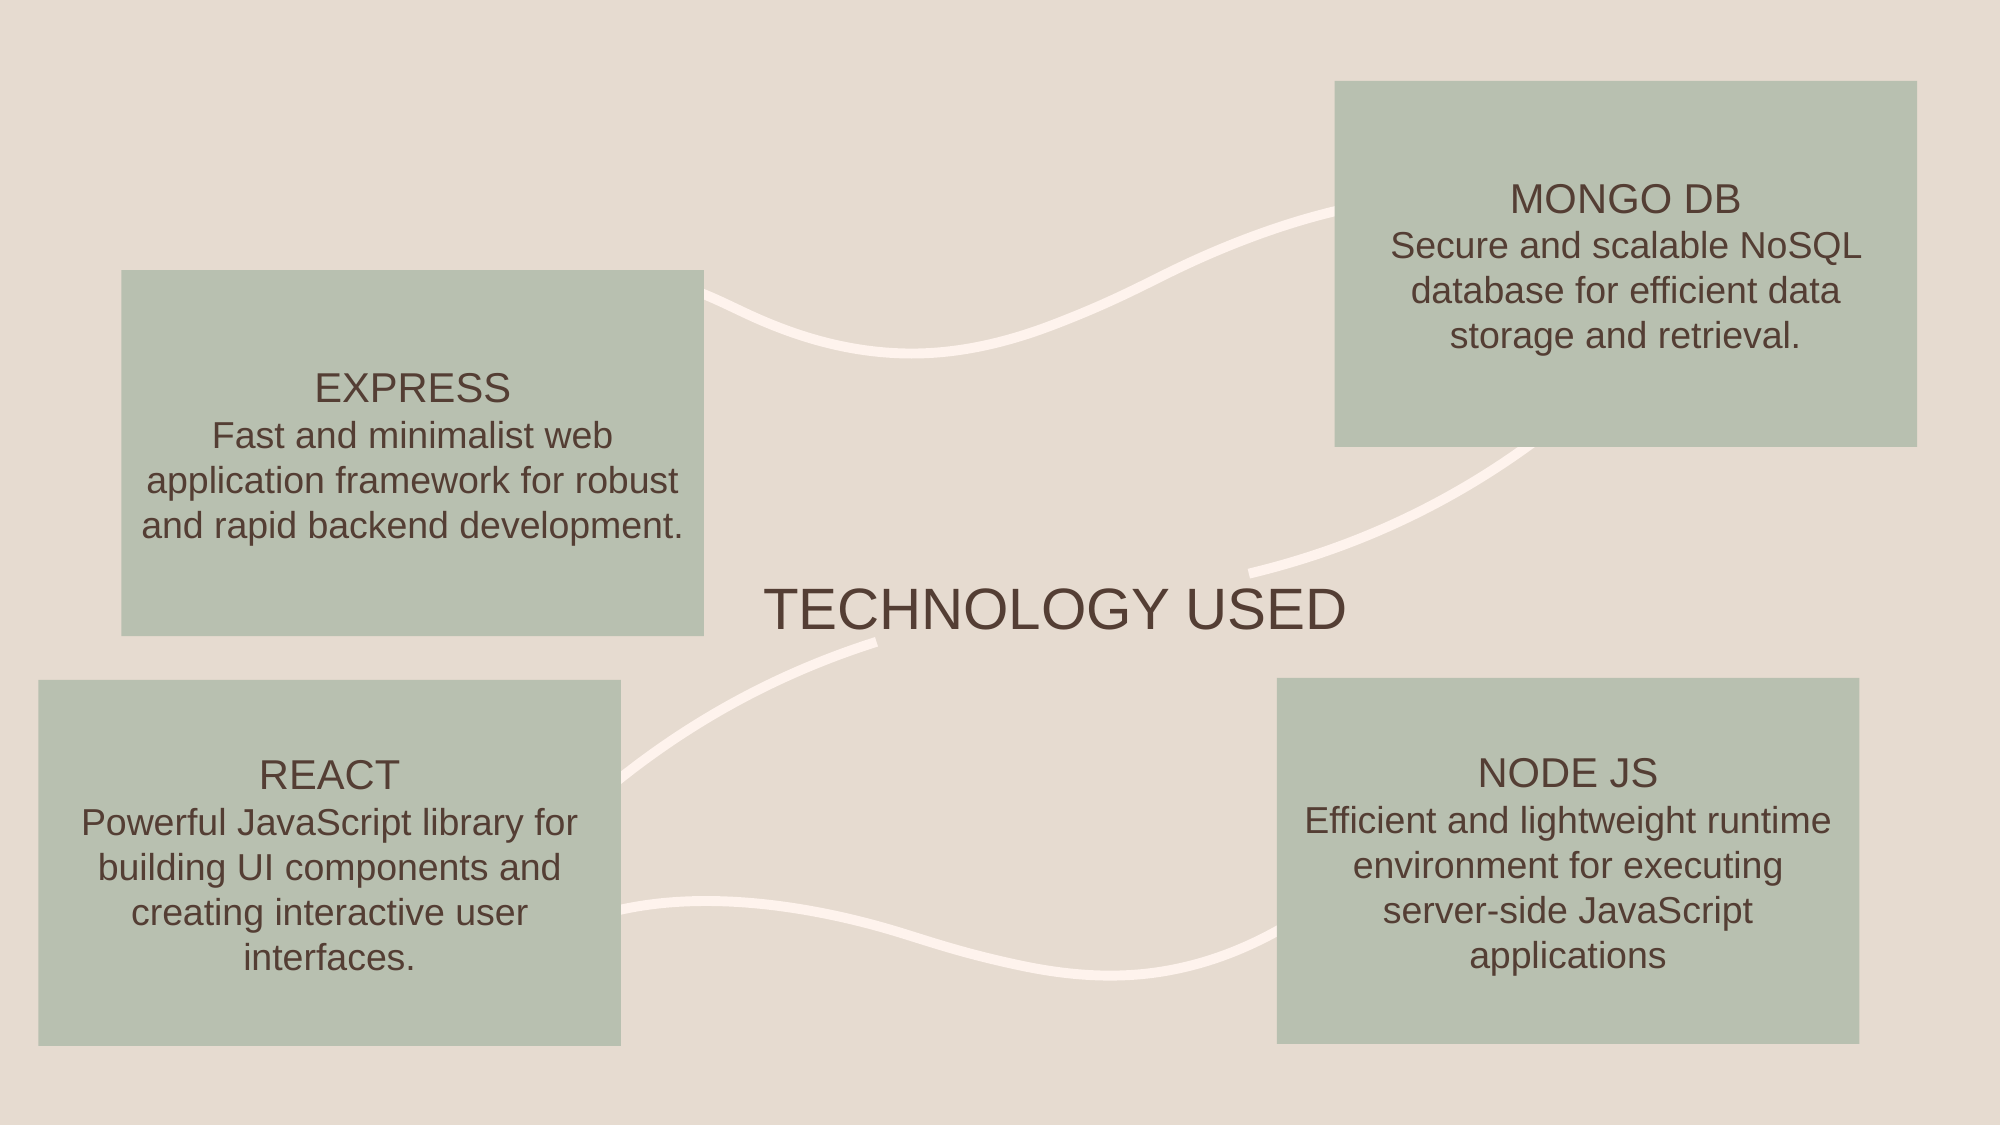

Mongo db
Secure and scalable NoSQL database for efficient data storage and retrieval.
EXPRESS
Fast and minimalist web application framework for robust and rapid backend development.
# TECHNOLOGY USED
NODE JS
Efficient and lightweight runtime environment for executing server-side JavaScript applications
REACT
Powerful JavaScript library for building UI components and creating interactive user interfaces.